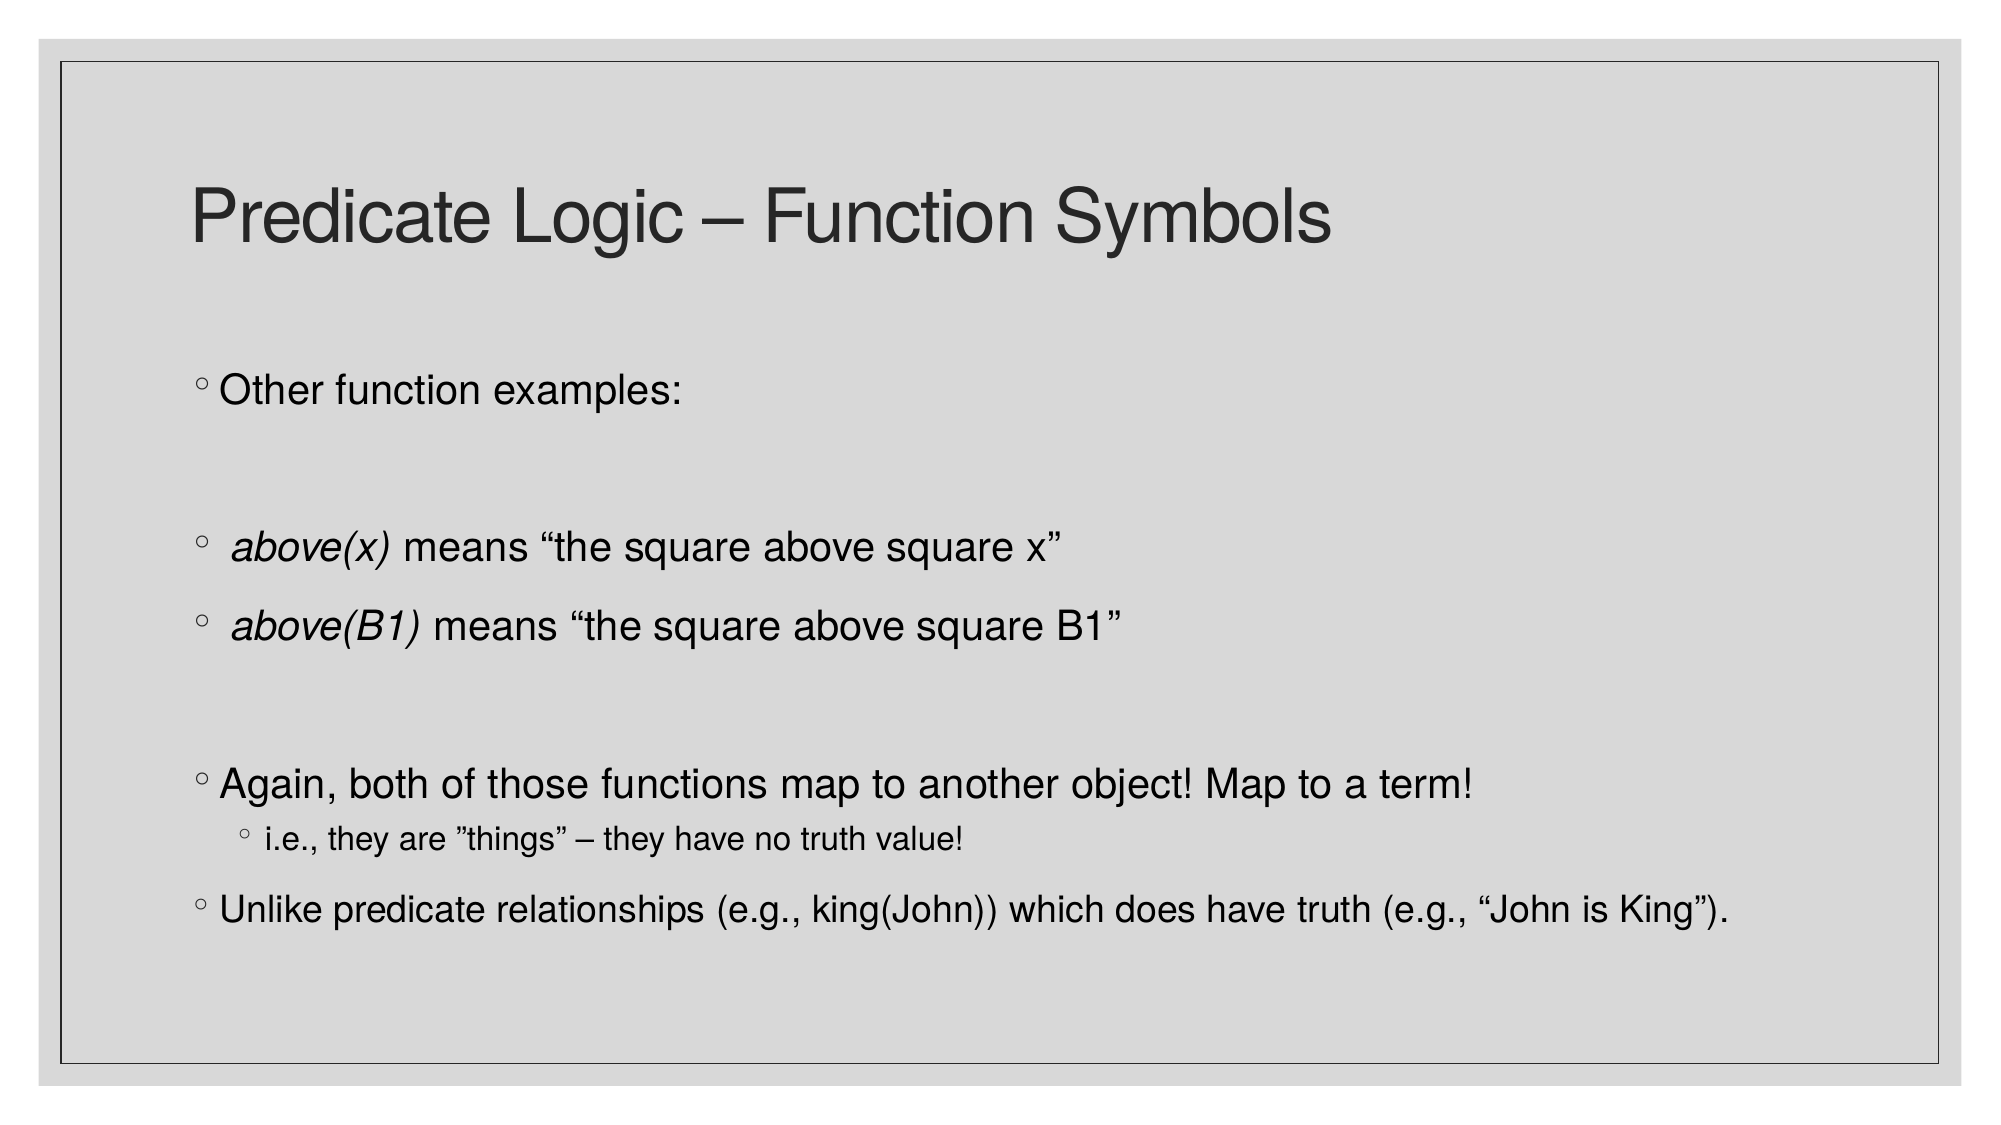

# Predicate Logic – Function Symbols
Other function examples:

 above(x) means “the square above square x”
 above(B1) means “the square above square B1”

Again, both of those functions map to another object! Map to a term!
i.e., they are ”things” – they have no truth value!
Unlike predicate relationships (e.g., king(John)) which does have truth (e.g., “John is King”).